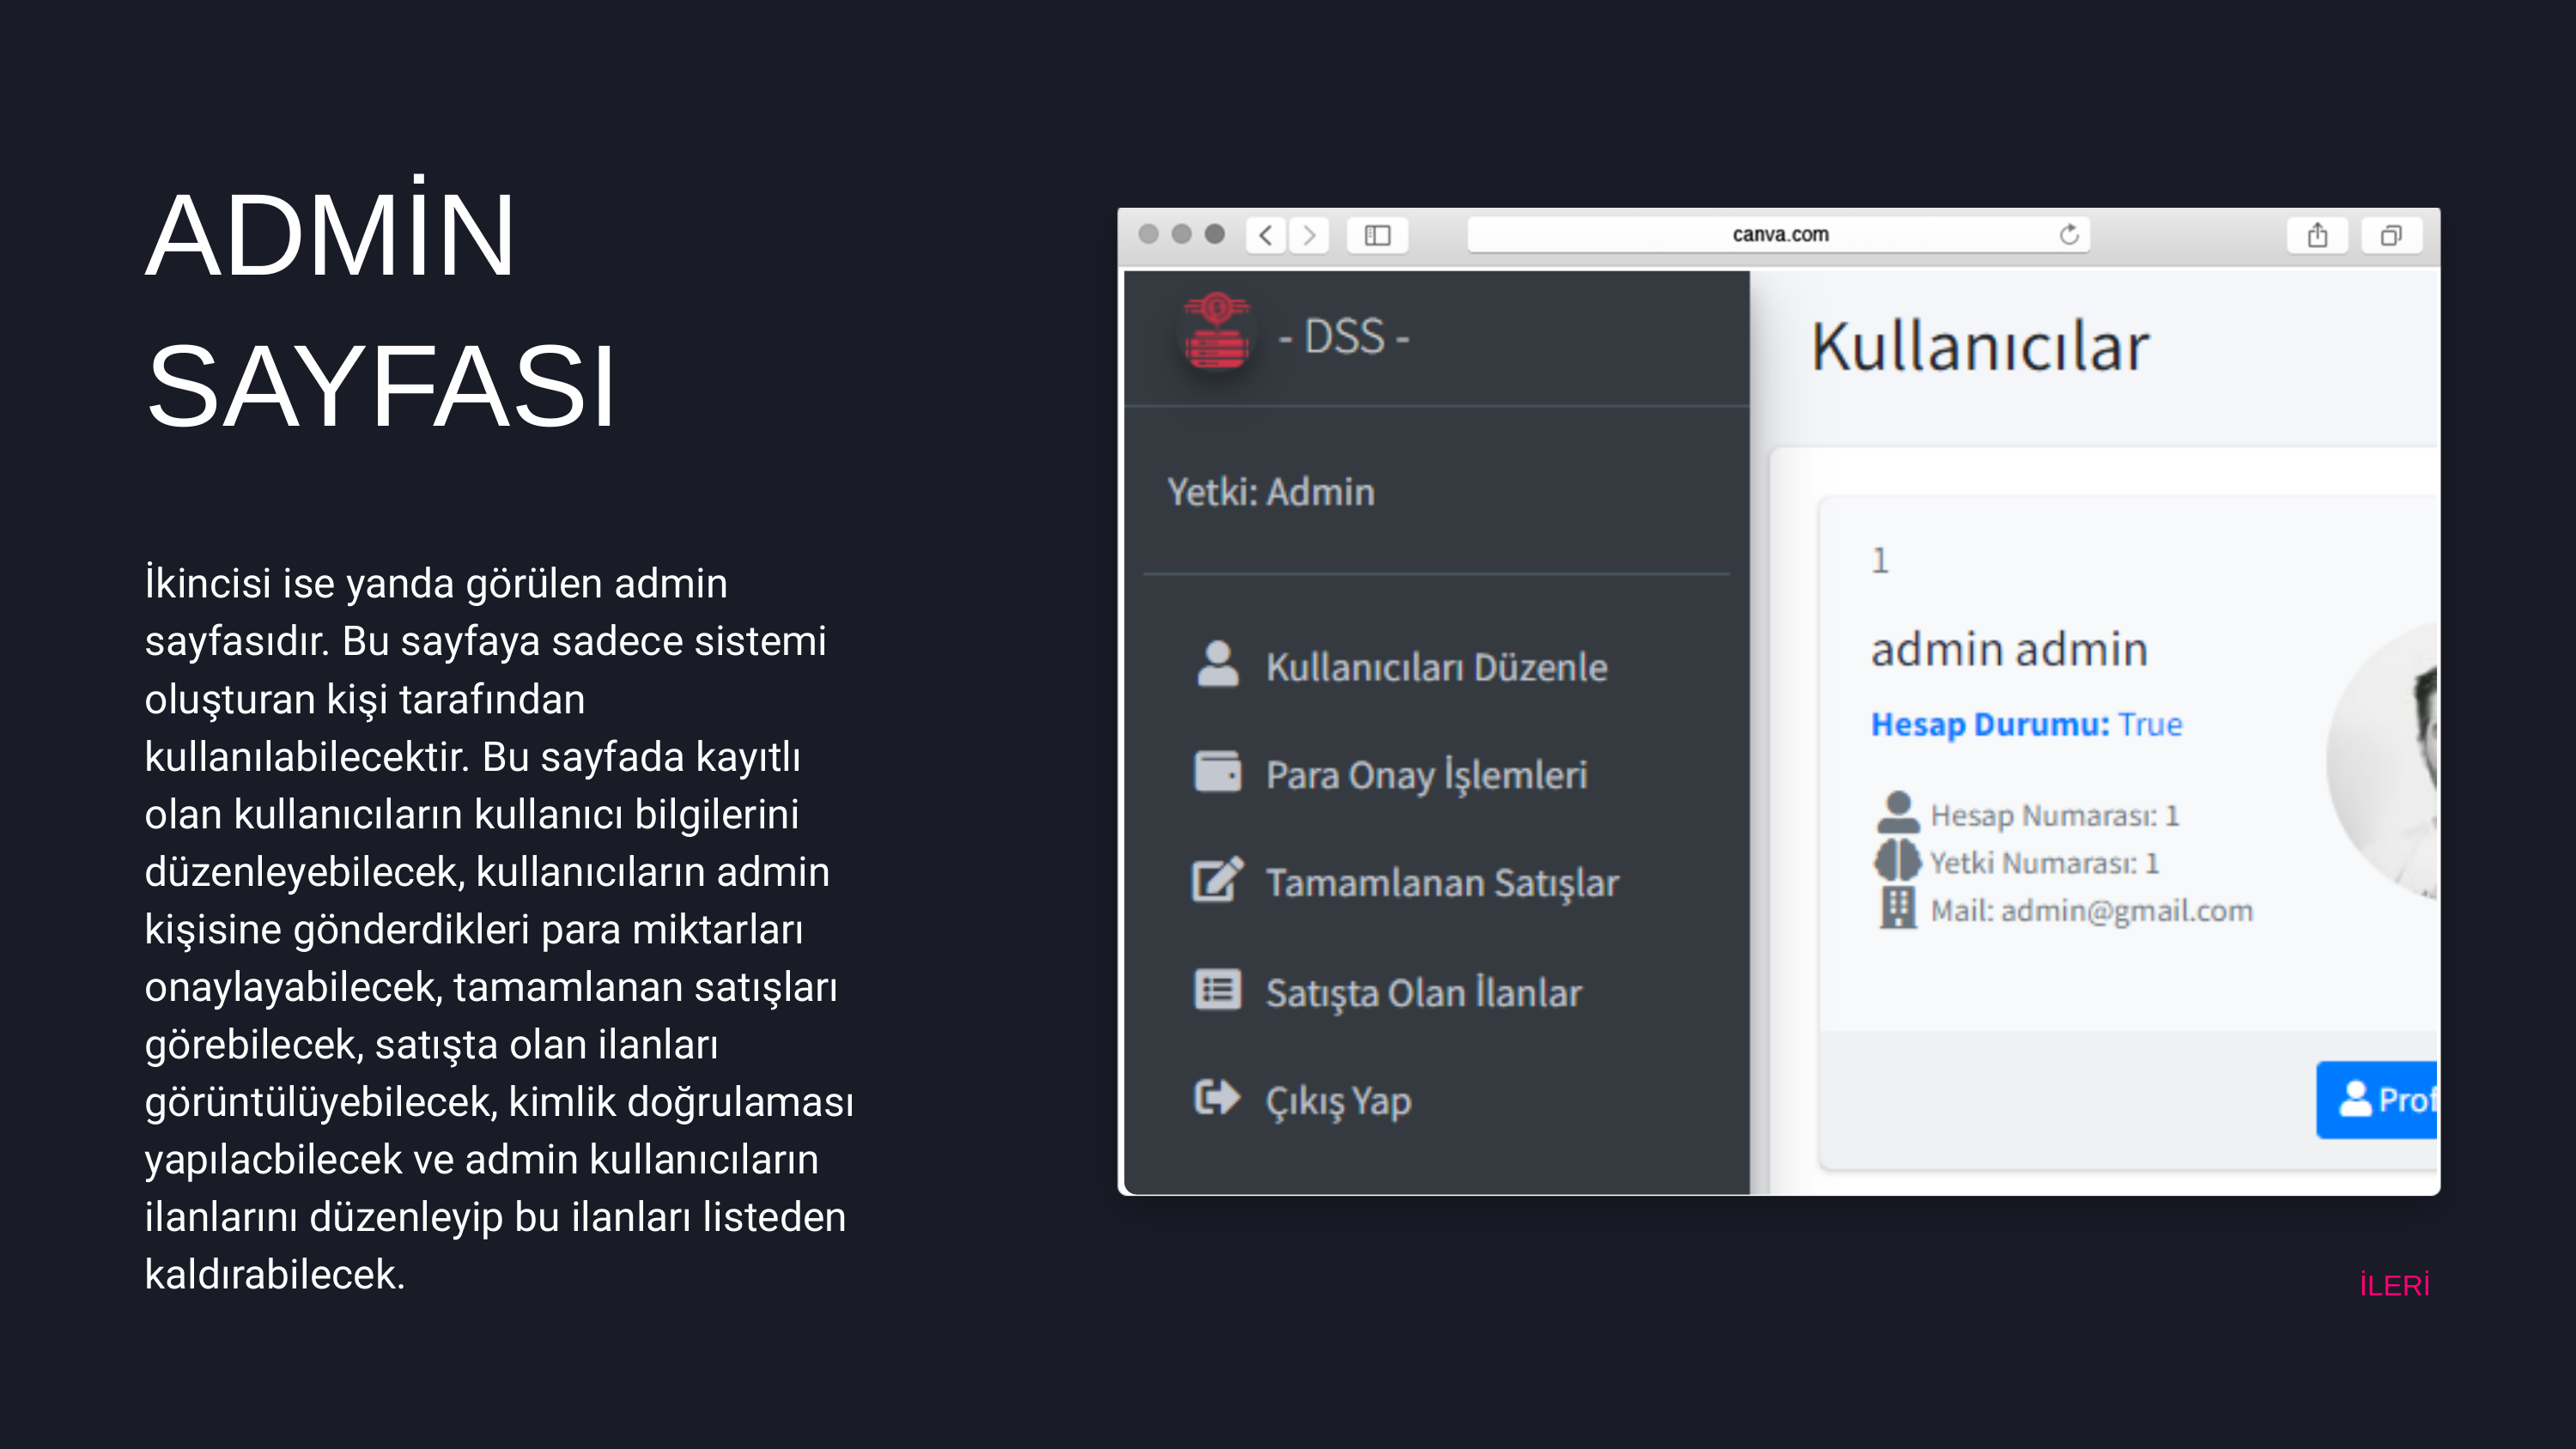

ADMİN SAYFASI
İkincisi ise yanda görülen admin sayfasıdır. Bu sayfaya sadece sistemi oluşturan kişi tarafından kullanılabilecektir. Bu sayfada kayıtlı olan kullanıcıların kullanıcı bilgilerini düzenleyebilecek, kullanıcıların admin kişisine gönderdikleri para miktarları onaylayabilecek, tamamlanan satışları görebilecek, satışta olan ilanları görüntülüyebilecek, kimlik doğrulaması yapılacbilecek ve admin kullanıcıların ilanlarını düzenleyip bu ilanları listeden kaldırabilecek.

İLERİ